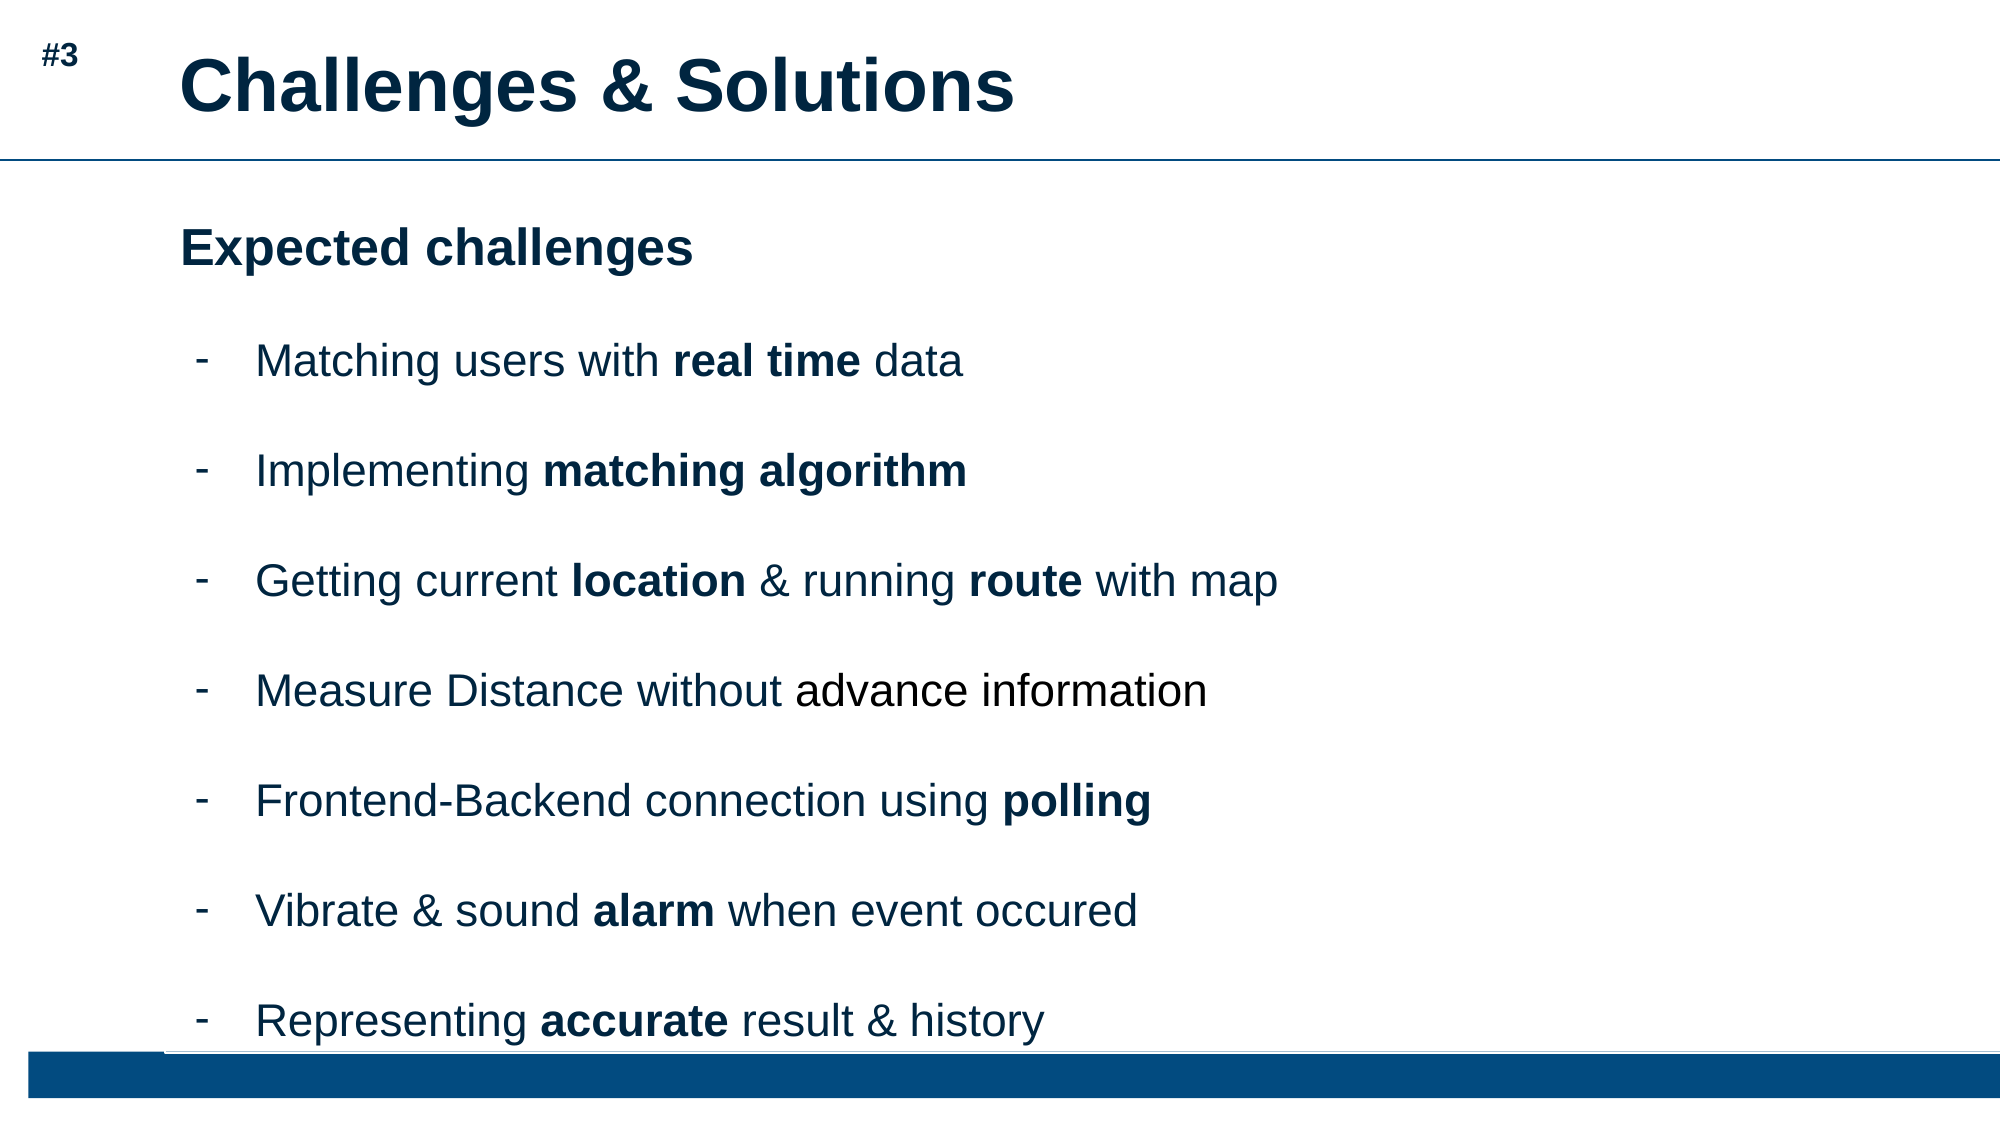

#3
Challenges & Solutions
Expected challenges

Matching users with real time data

Implementing matching algorithm

Getting current location & running route with map

Measure Distance without advance information

Frontend-Backend connection using polling

Vibrate & sound alarm when event occured

Representing accurate result & history